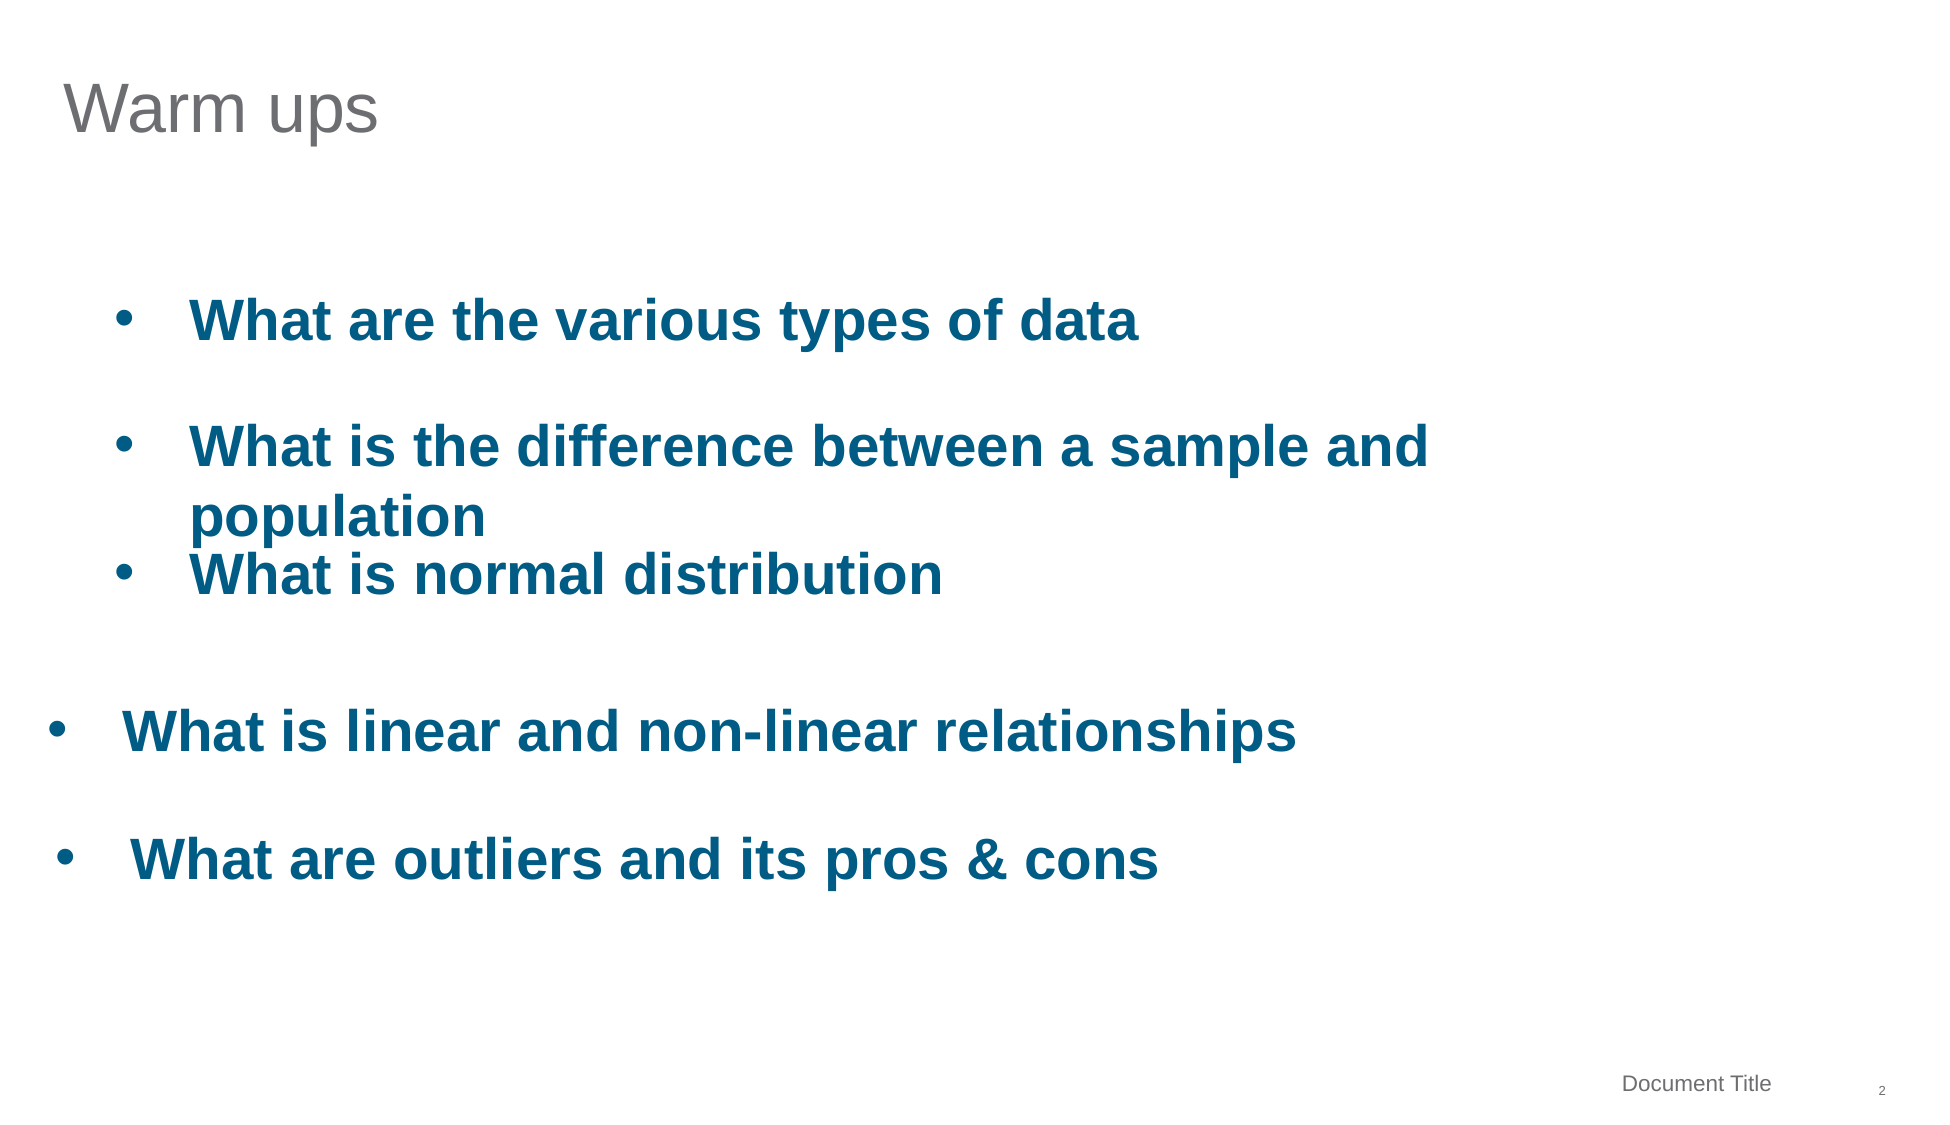

# Warm ups
What are the various types of data

What is the difference between a sample and population

What is normal distribution

What is linear and non-linear relationships
What are outliers and its pros & cons